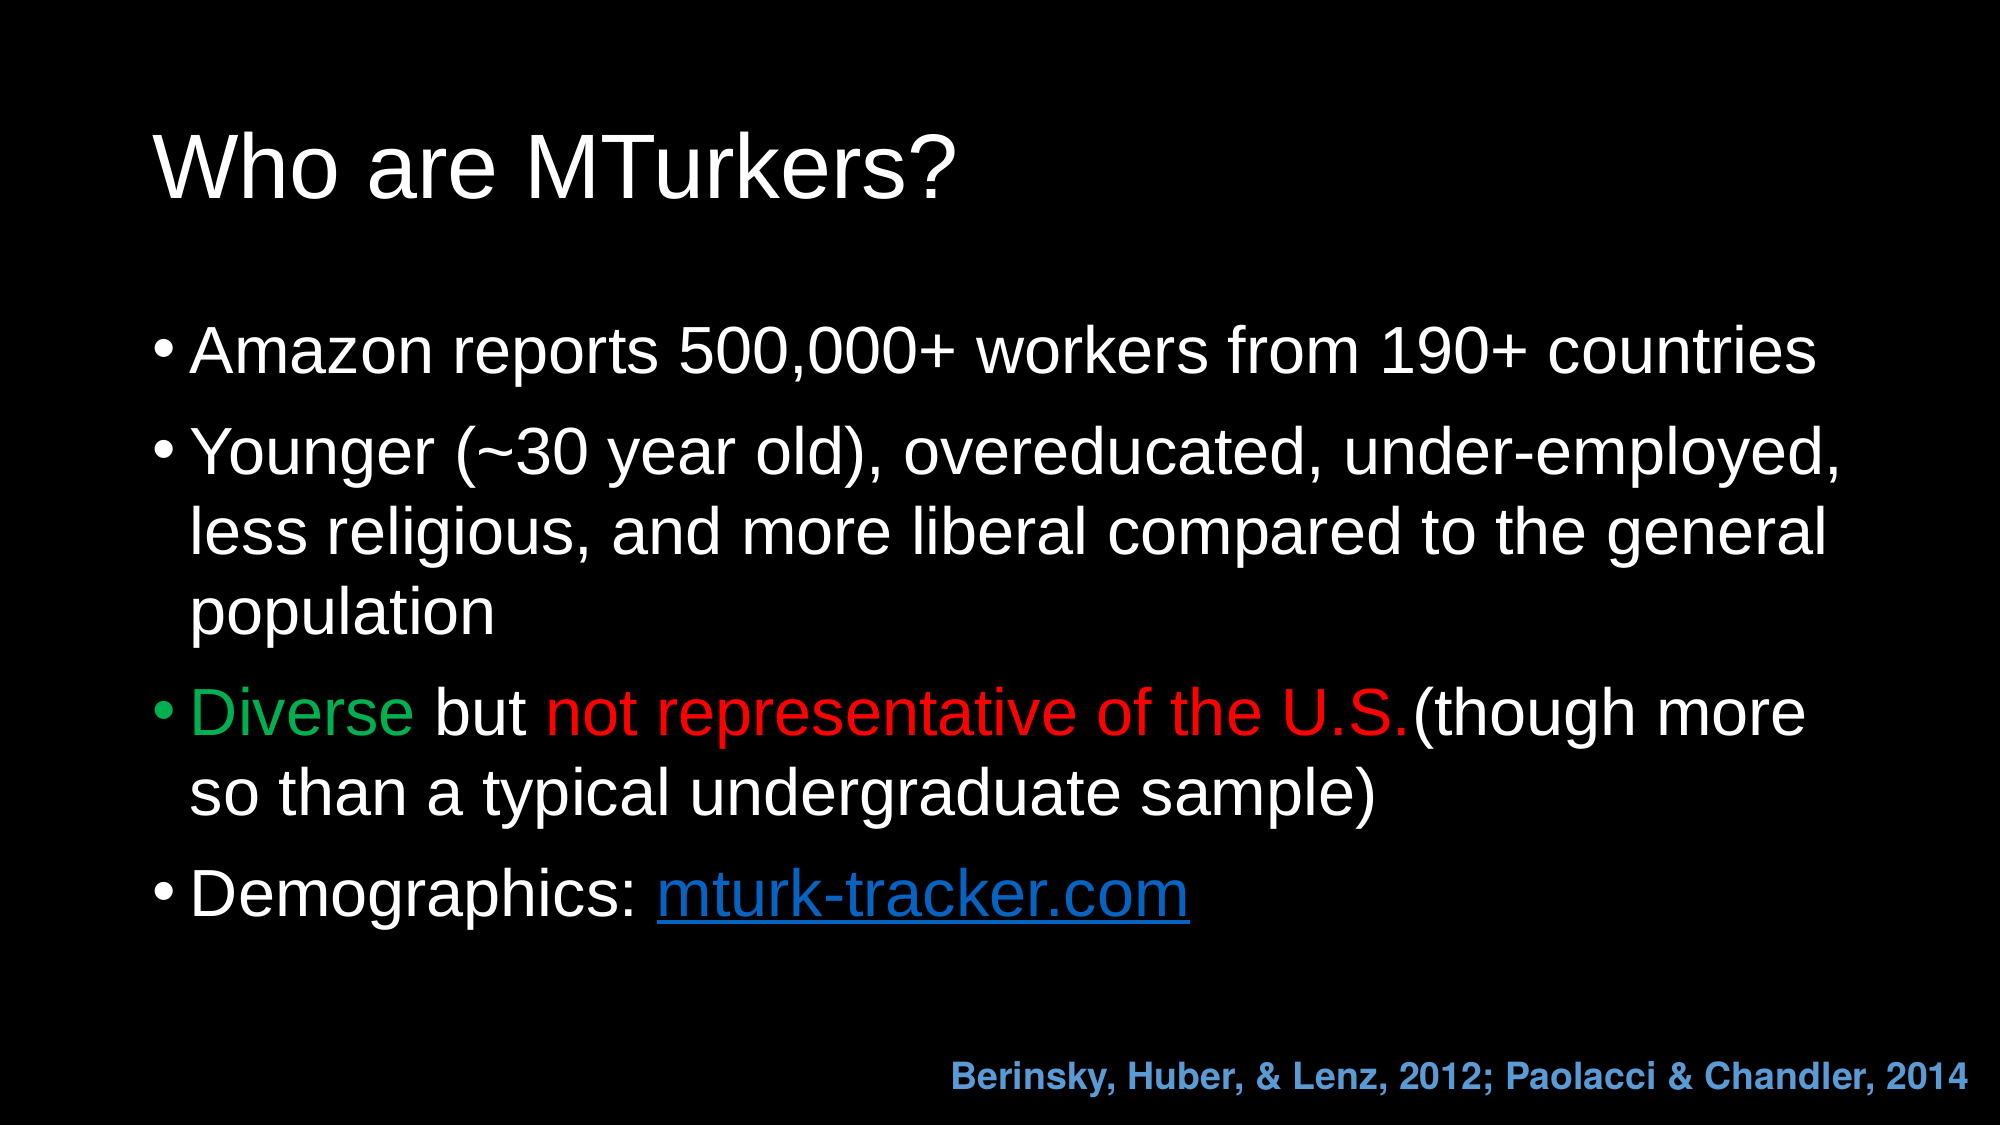

# Who are MTurkers?
Amazon reports 500,000+ workers from 190+ countries
Younger (~30 year old), overeducated, under-employed, less religious, and more liberal compared to the general population
Diverse but not representative of the U.S.(though more so than a typical undergraduate sample)
Demographics: mturk-tracker.com

Berinsky, Huber, & Lenz, 2012; Paolacci & Chandler, 2014